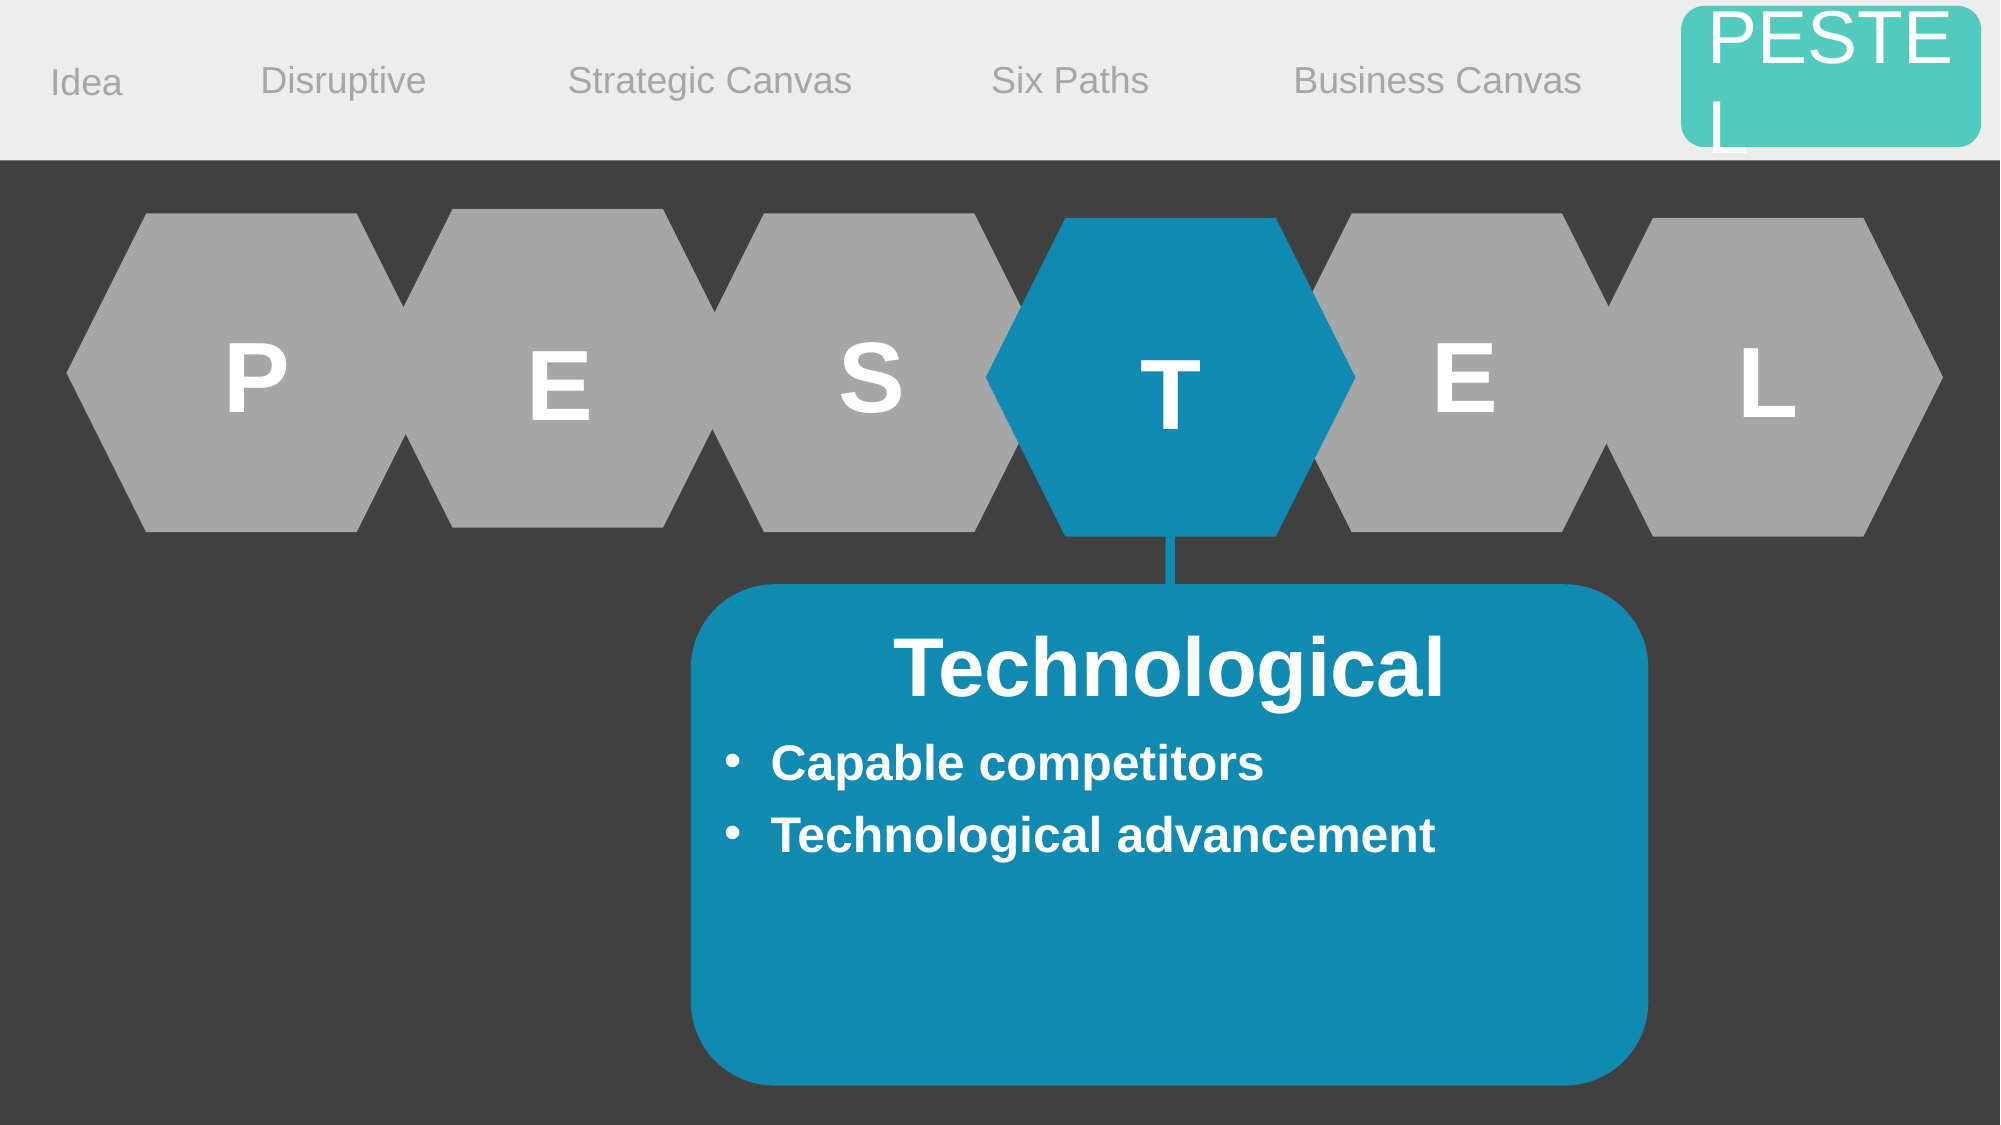

PESTEL
Disruptive
Strategic Canvas
Six Paths
Business Canvas
Idea

E

P

S

E

T

L

Technological
Capable competitors
Technological advancement